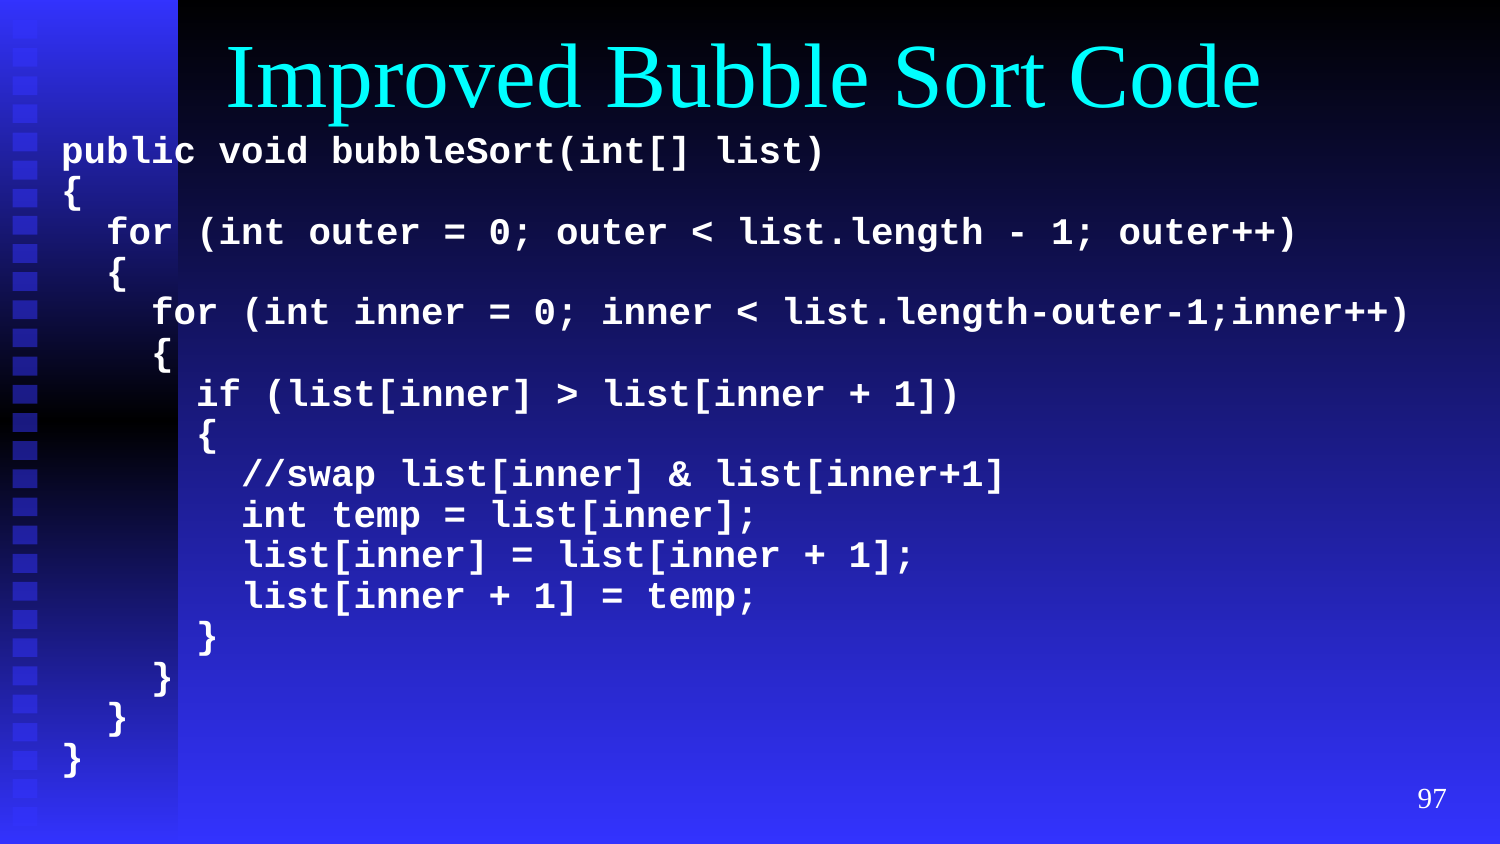

# Improved Bubble Sort Code
public void bubbleSort(int[] list)
{
  for (int outer = 0; outer < list.length - 1; outer++)
  {
    for (int inner = 0; inner < list.length-outer-1;inner++)
    {
      if (list[inner] > list[inner + 1])
      {
        //swap list[inner] & list[inner+1]
        int temp = list[inner];
        list[inner] = list[inner + 1];
        list[inner + 1] = temp;
      }
    }
  }
}

97